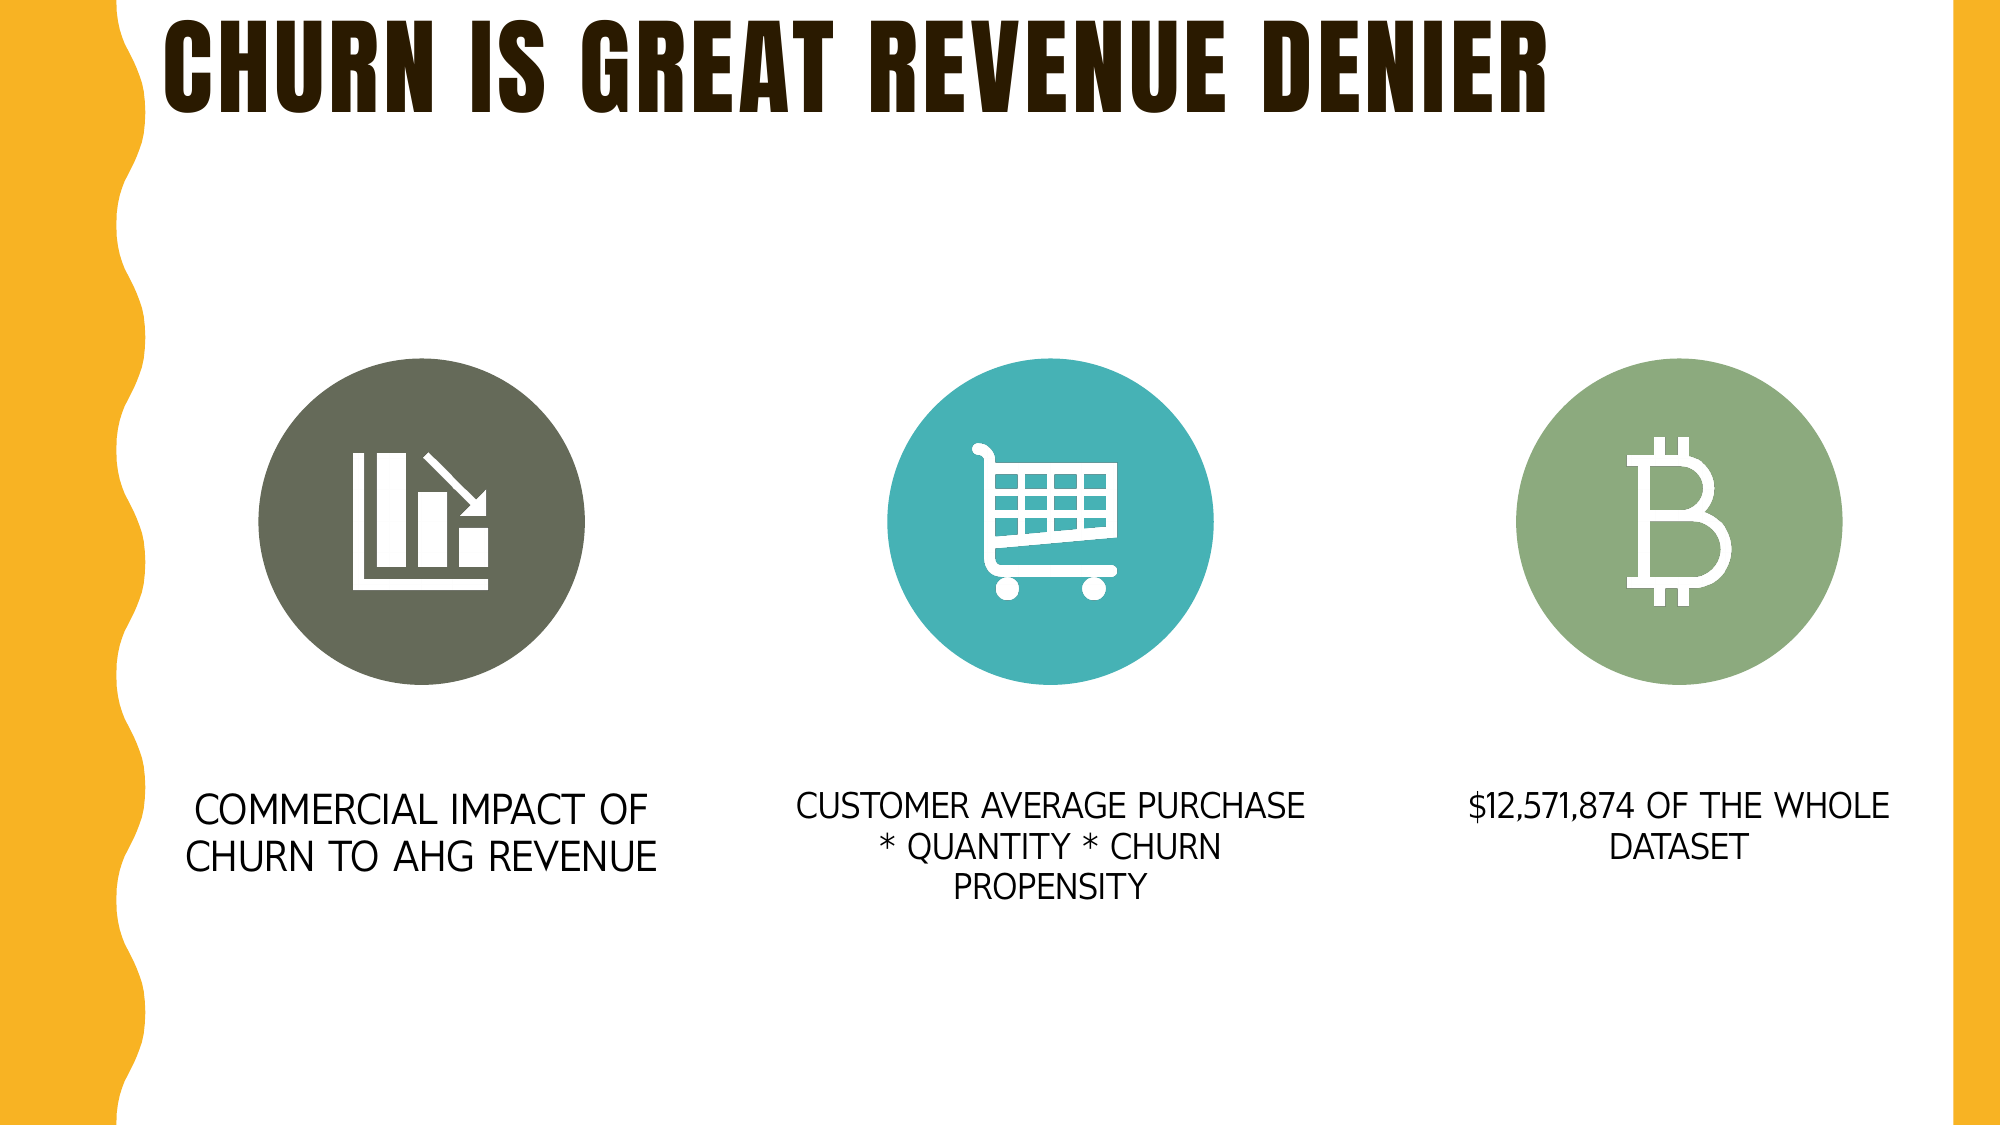

Churn is Great Revenue Denier
Commercial Impact of Churn to AHG revenue
Customer Average Purchase * Quantity * Churn Propensity
$12,571,874 of the whole dataset